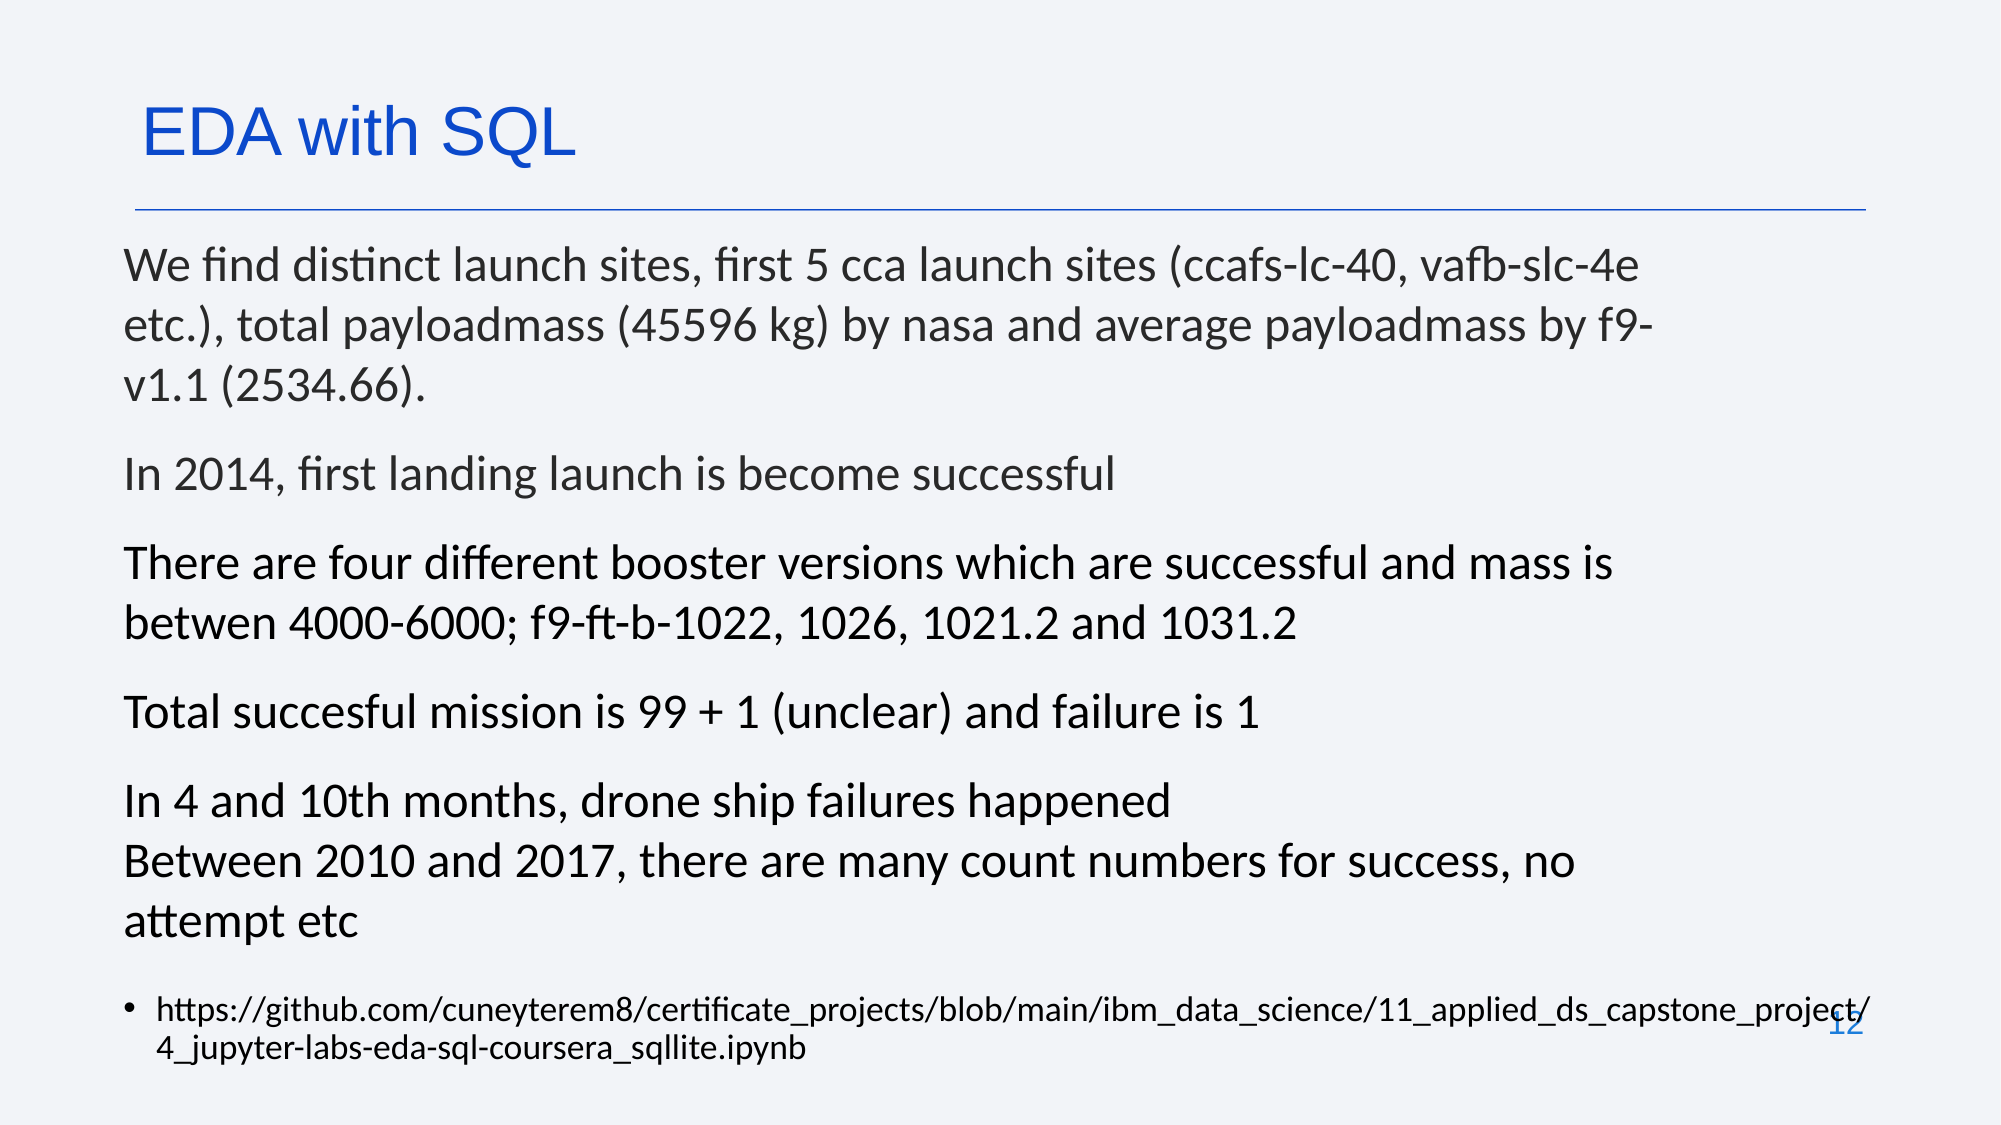

EDA with SQL
We find distinct launch sites, first 5 cca launch sites (ccafs-lc-40, vafb-slc-4e etc.), total payloadmass (45596 kg) by nasa and average payloadmass by f9-v1.1 (2534.66).
In 2014, first landing launch is become successful
There are four different booster versions which are successful and mass is betwen 4000-6000; f9-ft-b-1022, 1026, 1021.2 and 1031.2
Total succesful mission is 99 + 1 (unclear) and failure is 1
In 4 and 10th months, drone ship failures happened
Between 2010 and 2017, there are many count numbers for success, no attempt etc

https://github.com/cuneyterem8/certificate_projects/blob/main/ibm_data_science/11_applied_ds_capstone_project/4_jupyter-labs-eda-sql-coursera_sqllite.ipynb
12